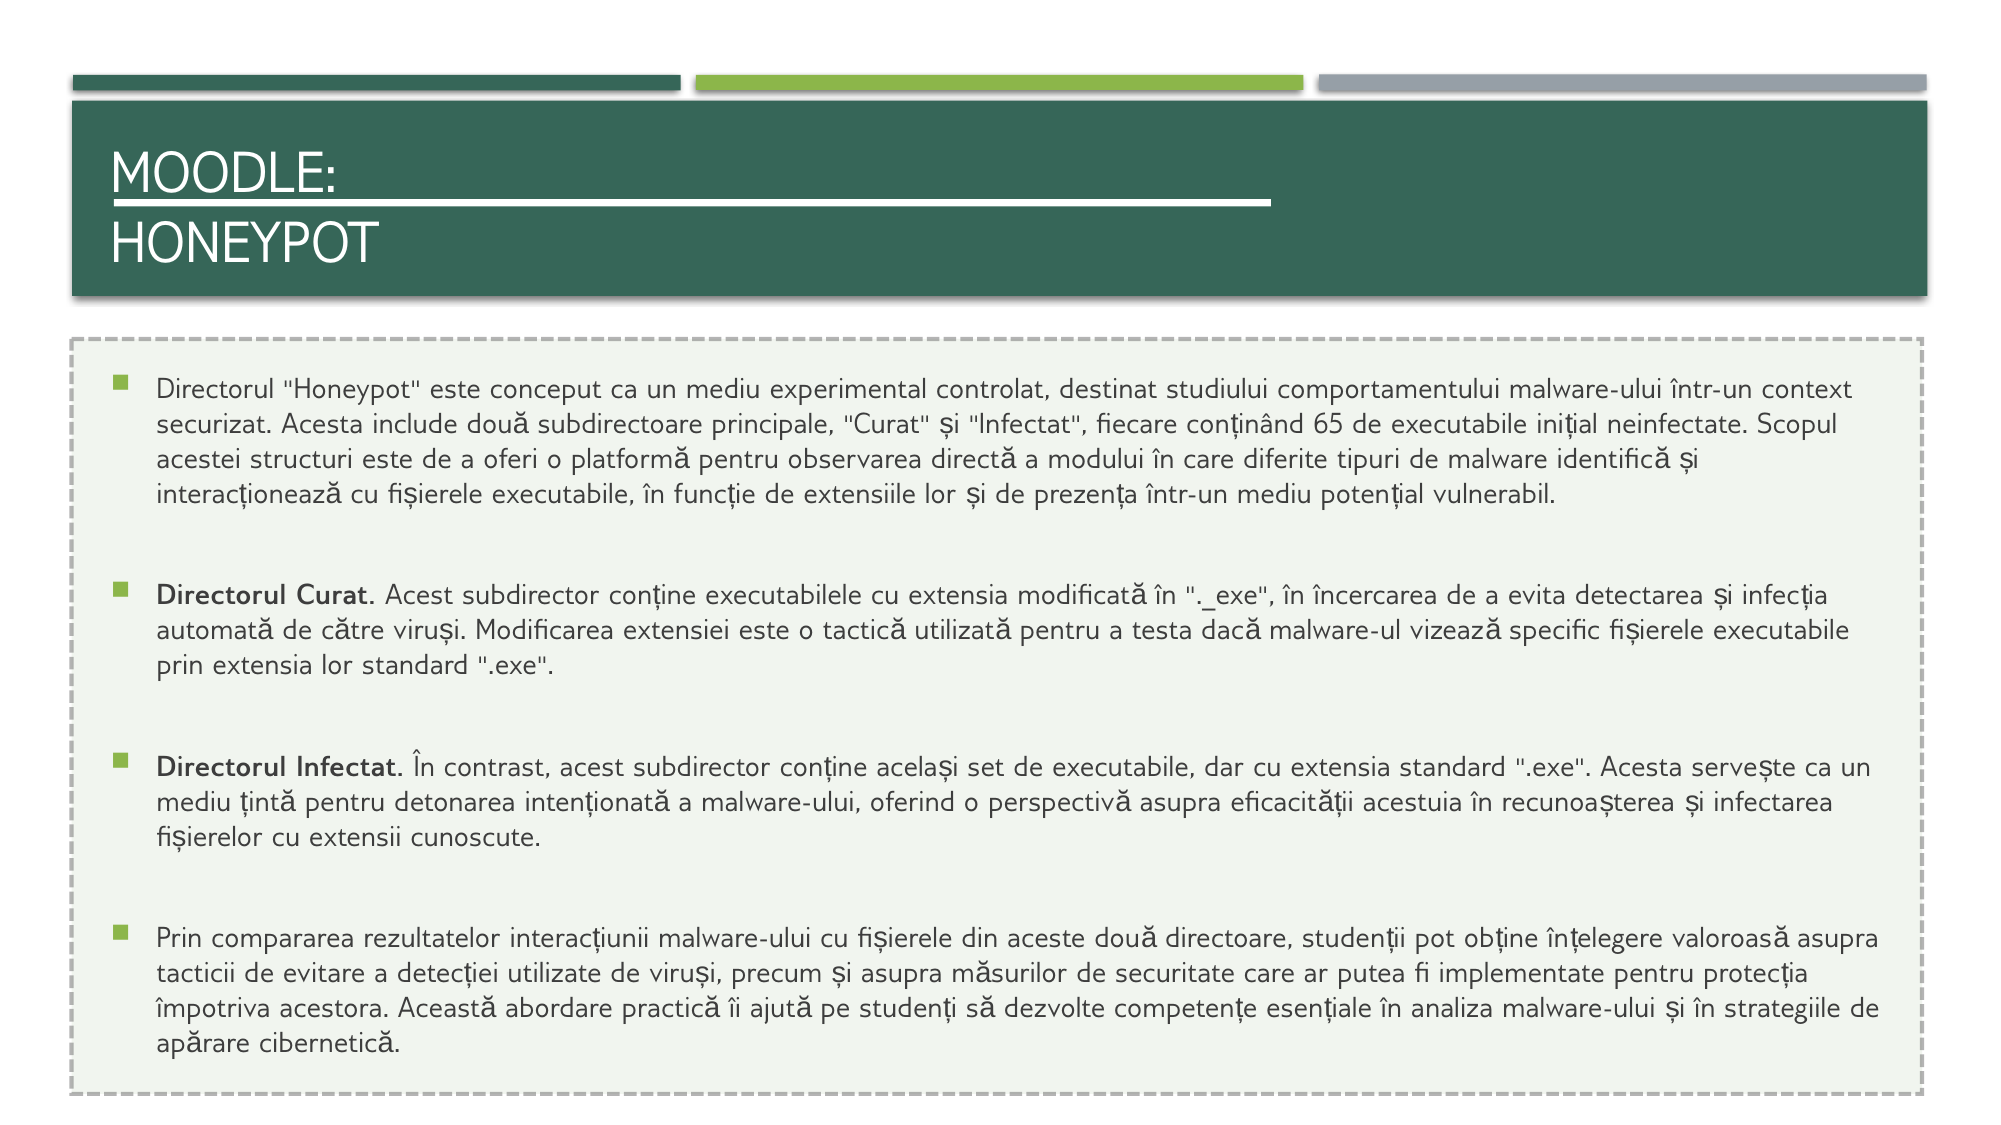

# Moodle: Honeypot

Directorul "Honeypot" este conceput ca un mediu experimental controlat, destinat studiului comportamentului malware-ului într-un context securizat. Acesta include două subdirectoare principale, "Curat" și "Infectat", fiecare conținând 65 de executabile inițial neinfectate. Scopul acestei structuri este de a oferi o platformă pentru observarea directă a modului în care diferite tipuri de malware identifică și interacționează cu fișierele executabile, în funcție de extensiile lor și de prezența într-un mediu potențial vulnerabil.

Directorul Curat. Acest subdirector conține executabilele cu extensia modificată în "._exe", în încercarea de a evita detectarea și infecția automată de către viruși. Modificarea extensiei este o tactică utilizată pentru a testa dacă malware-ul vizează specific fișierele executabile prin extensia lor standard ".exe".

Directorul Infectat. În contrast, acest subdirector conține același set de executabile, dar cu extensia standard ".exe". Acesta servește ca un mediu țintă pentru detonarea intenționată a malware-ului, oferind o perspectivă asupra eficacității acestuia în recunoașterea și infectarea fișierelor cu extensii cunoscute.

Prin compararea rezultatelor interacțiunii malware-ului cu fișierele din aceste două directoare, studenții pot obține înțelegere valoroasă asupra tacticii de evitare a detecției utilizate de viruși, precum și asupra măsurilor de securitate care ar putea fi implementate pentru protecția împotriva acestora. Această abordare practică îi ajută pe studenți să dezvolte competențe esențiale în analiza malware-ului și în strategiile de apărare cibernetică.